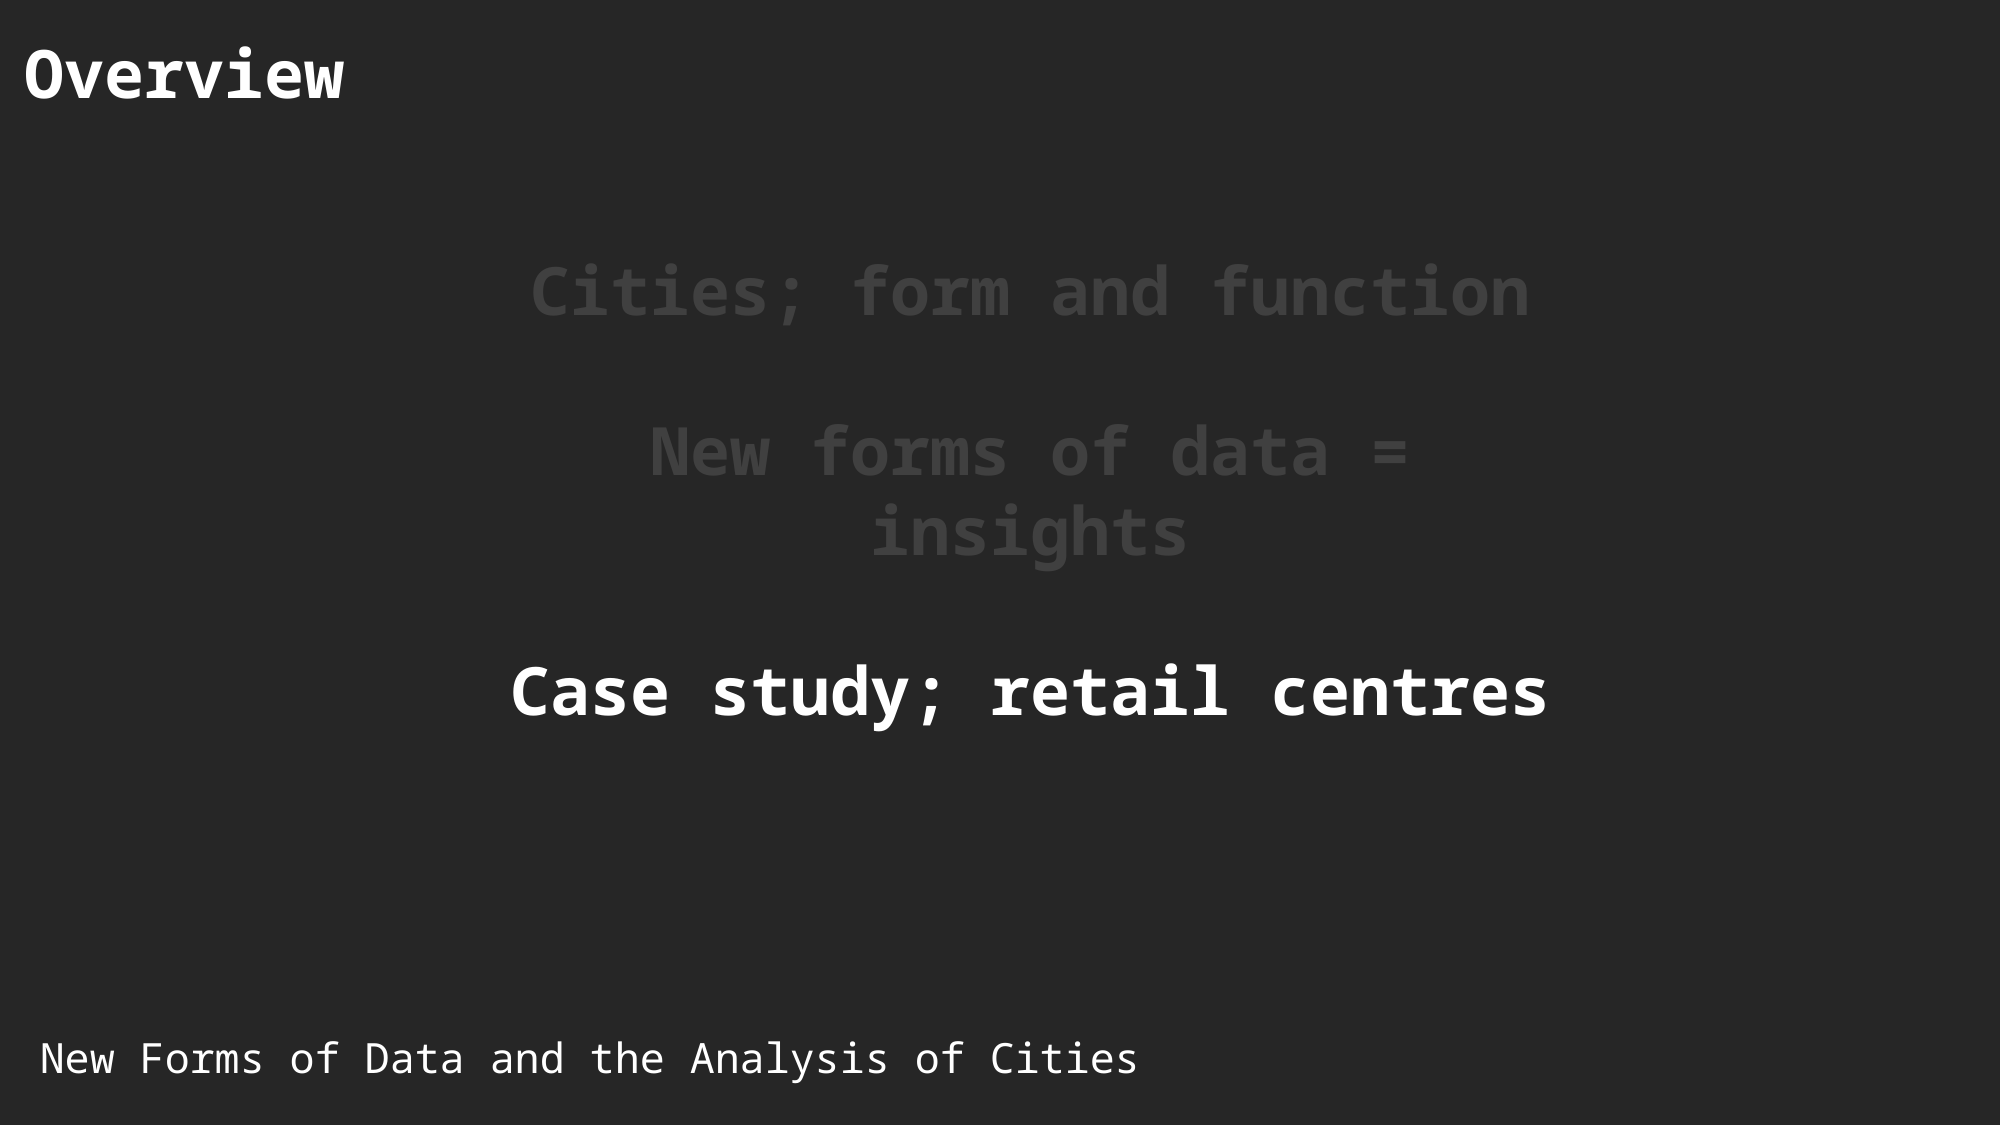

Overview
Cities; form and function

New forms of data = insights

Case study; retail centres
New Forms of Data and the Analysis of Cities